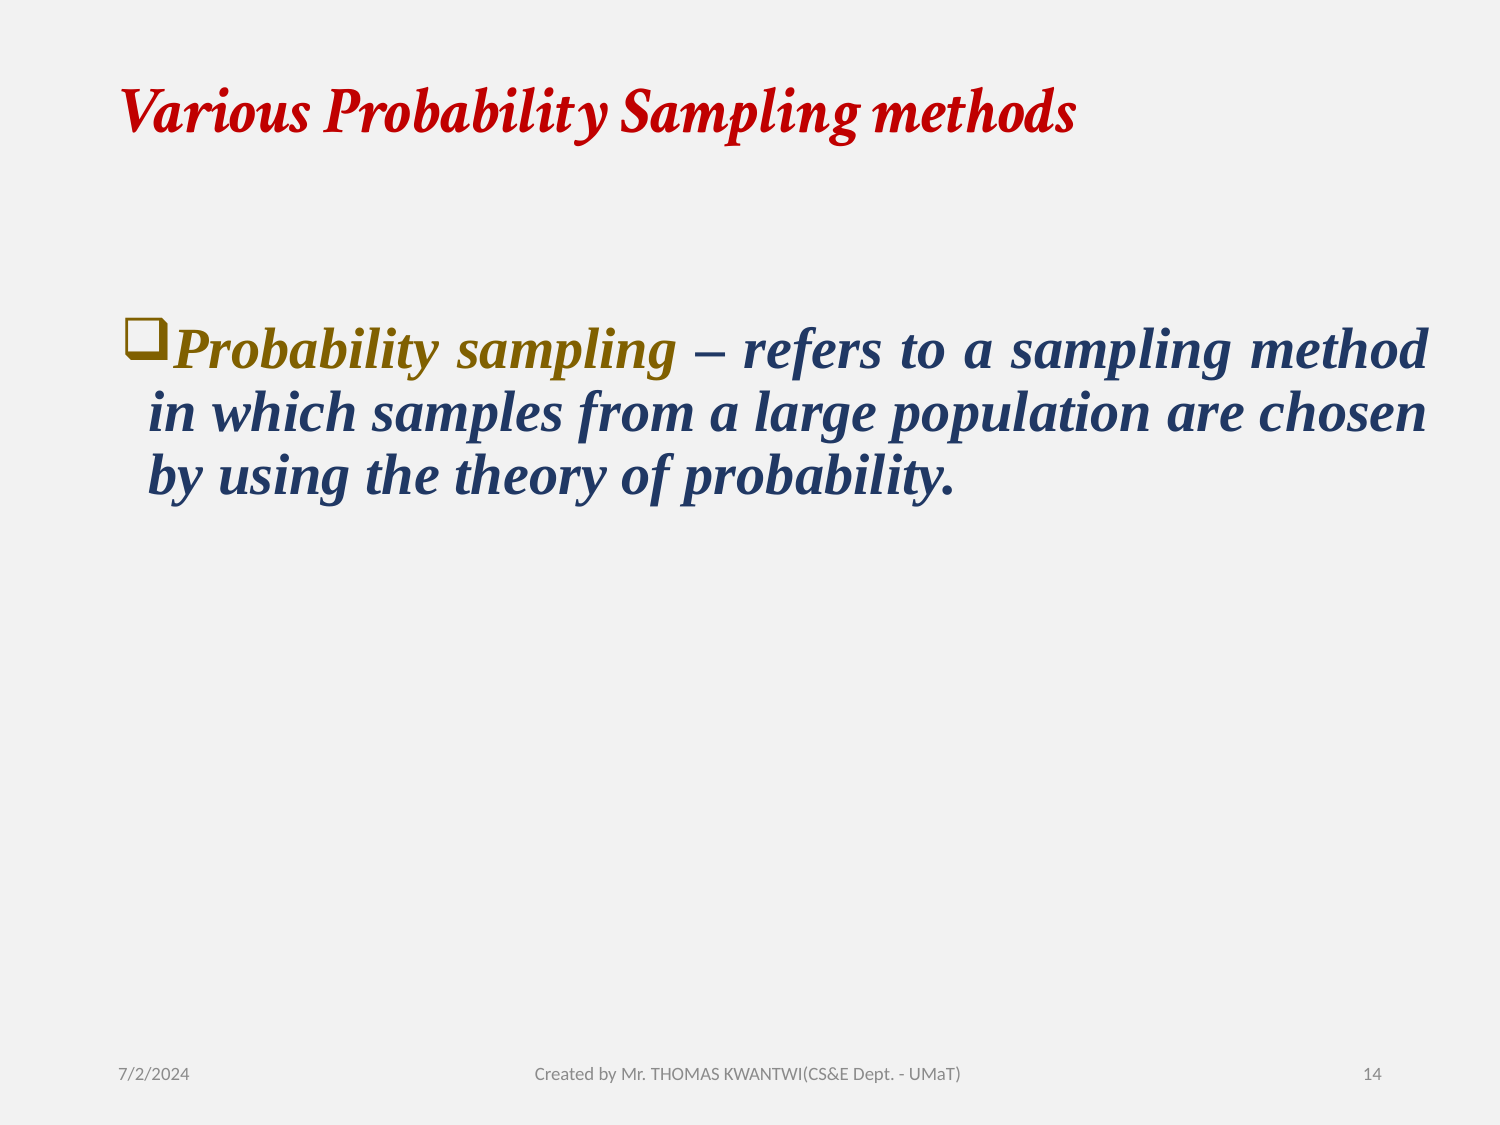

# Various Probability Sampling methods

Probability sampling – refers to a sampling method in which samples from a large population are chosen by using the theory of probability.

7/2/2024
Created by Mr. THOMAS KWANTWI(CS&E Dept. - UMaT)
14